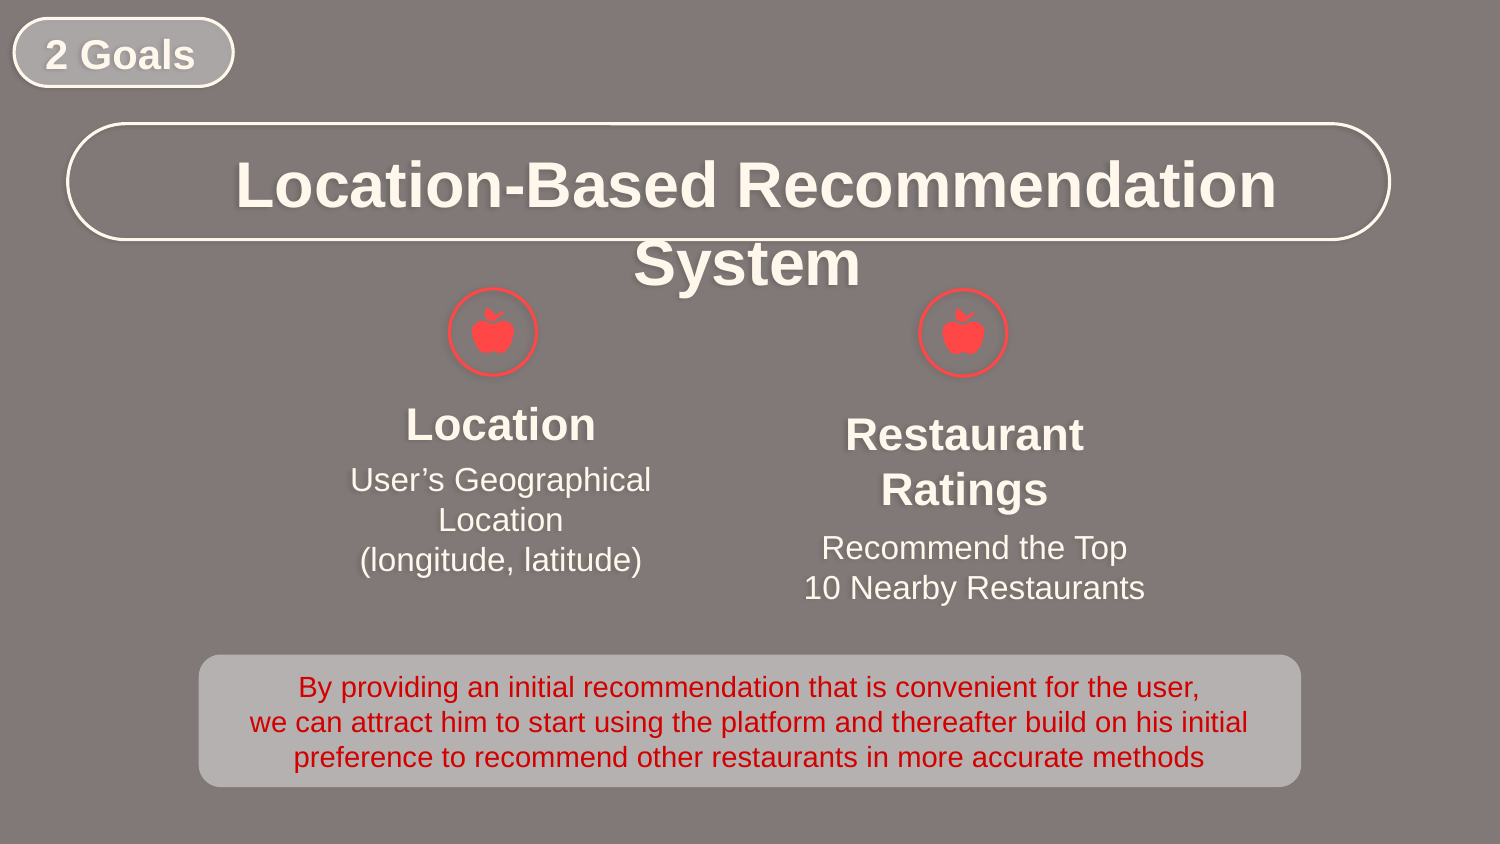

2 Goals

# Location-Based Recommendation System

Location
Restaurant Ratings
User’s Geographical Location
(longitude, latitude)
Recommend the Top 10 Nearby Restaurants
By providing an initial recommendation that is convenient for the user,
we can attract him to start using the platform and thereafter build on his initial preference to recommend other restaurants in more accurate methods